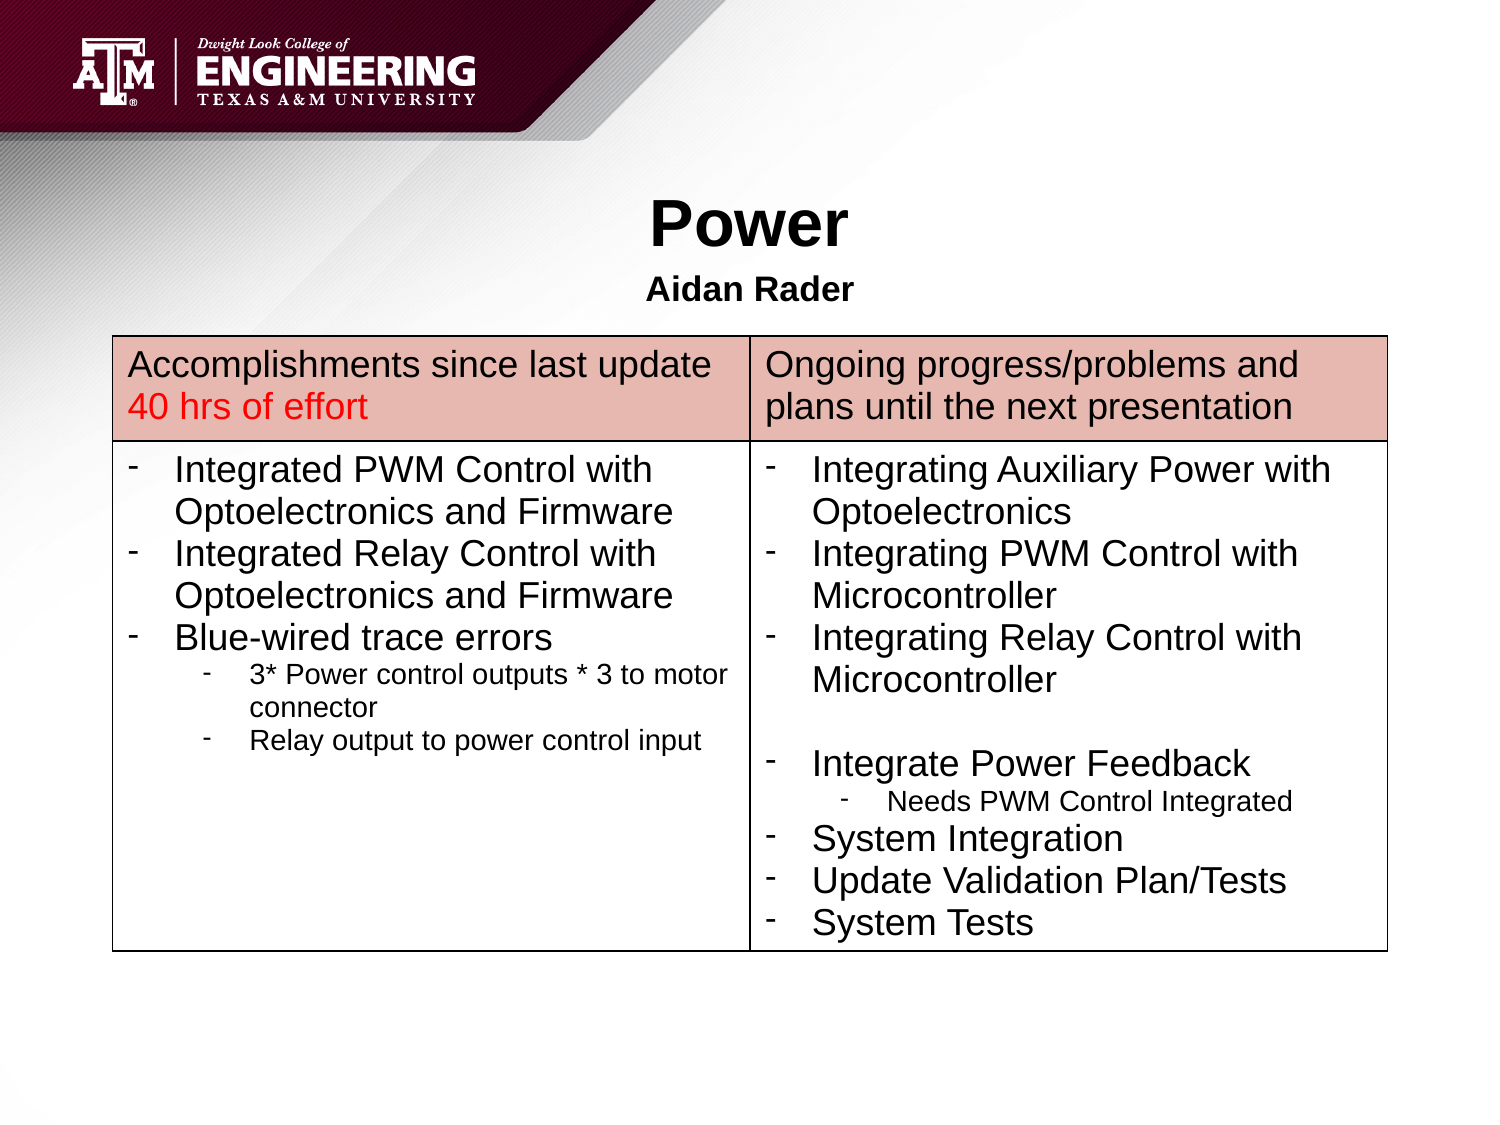

# Power
Aidan Rader
| Accomplishments since last update 40 hrs of effort | Ongoing progress/problems and plans until the next presentation |
| --- | --- |
| Integrated PWM Control with Optoelectronics and Firmware Integrated Relay Control with Optoelectronics and Firmware Blue-wired trace errors 3\* Power control outputs \* 3 to motor connector Relay output to power control input | Integrating Auxiliary Power with Optoelectronics Integrating PWM Control with Microcontroller Integrating Relay Control with Microcontroller Integrate Power Feedback Needs PWM Control Integrated System Integration Update Validation Plan/Tests System Tests |